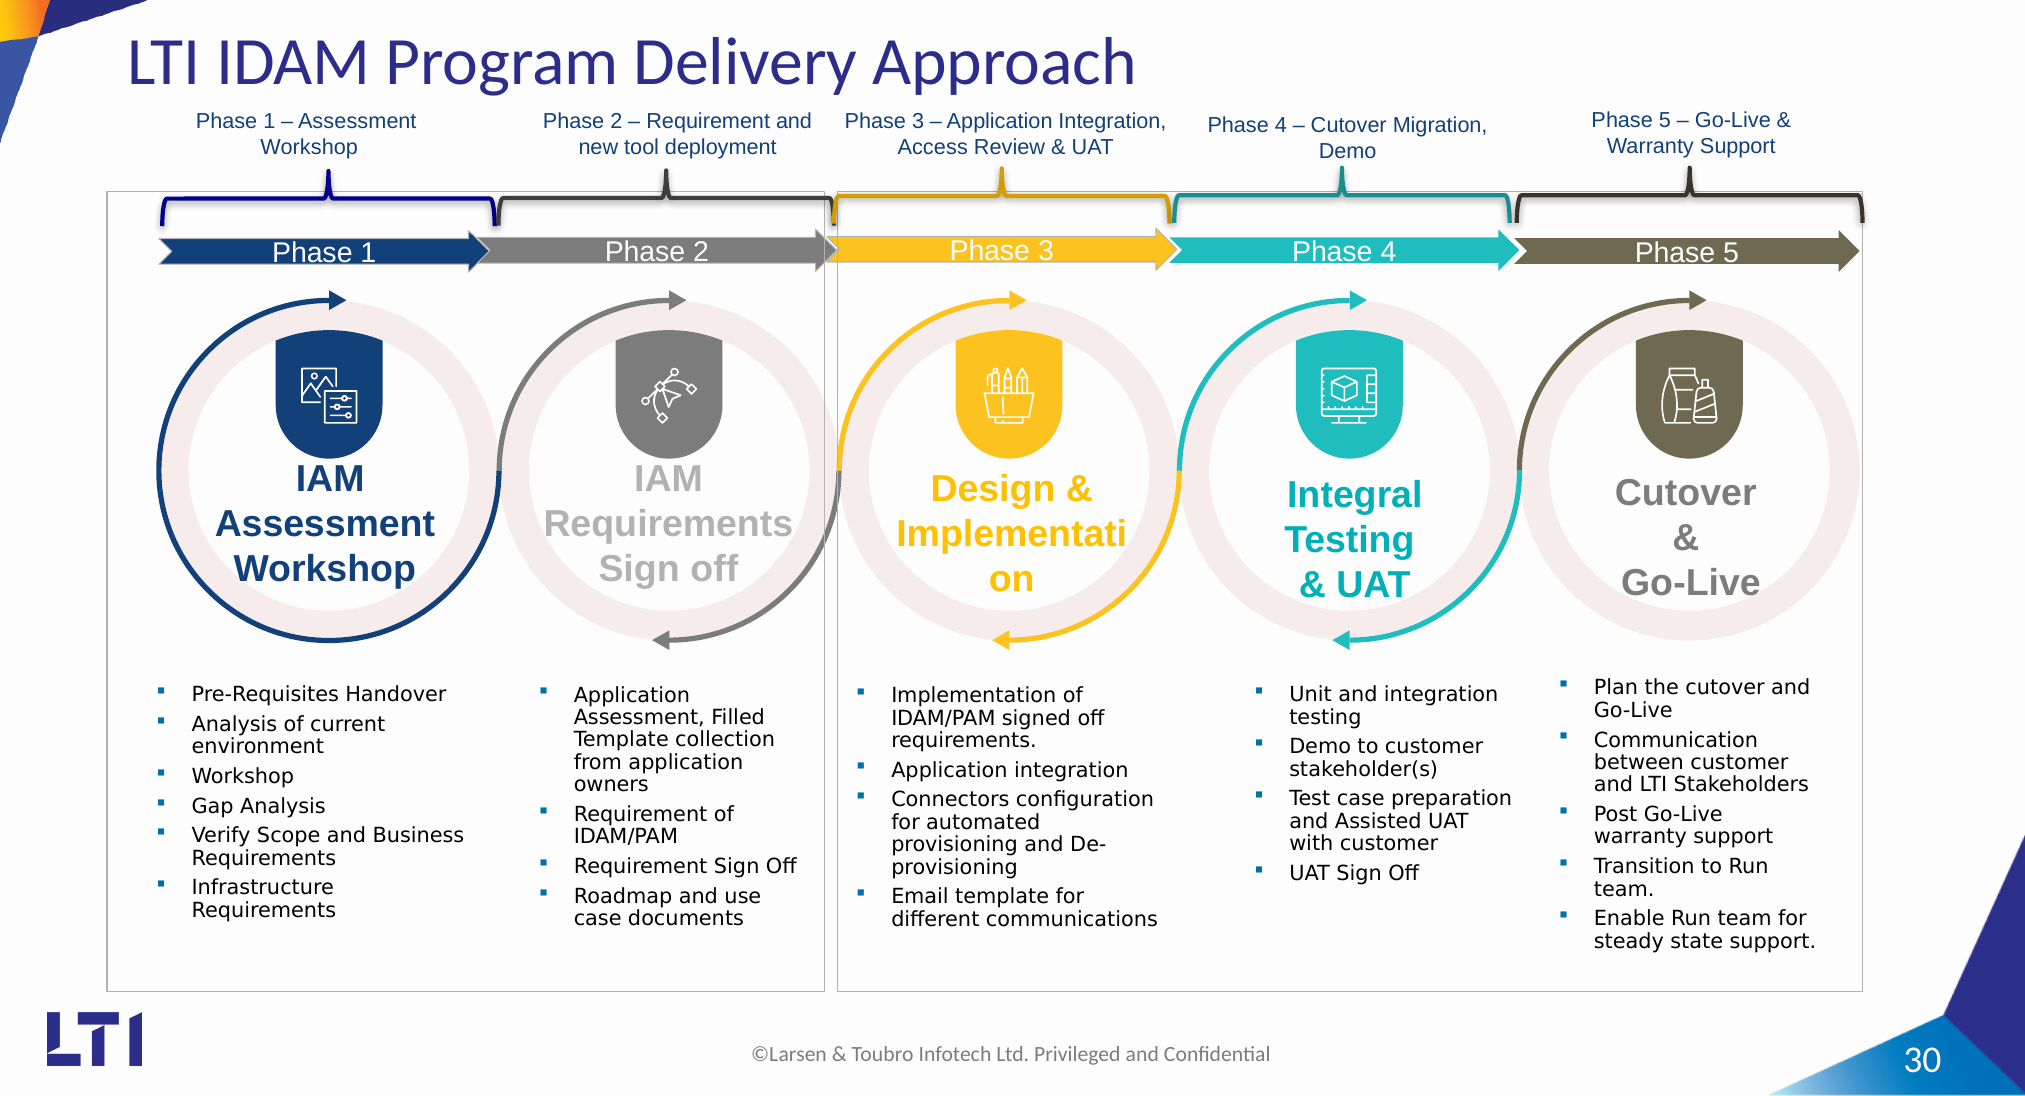

# LTI IDAM Program Delivery Approach

Phase 5 – Go-Live & Warranty Support
Phase 3 – Application Integration, Access Review & UAT
Phase 1 – Assessment
Workshop
Phase 2 – Requirement and new tool deployment
Phase 4 – Cutover Migration, Demo

Phase 3
Phase 4
Phase 2
Phase 5
Phase 1

 IAM Assessment Workshop
IAM Requirements Sign off
Cutover
&
Go-Live
Integral Testing
& UAT

Design & Implementation

Plan the cutover and Go-Live
Communication between customer and LTI Stakeholders
Post Go-Live warranty support
Transition to Run team.
Enable Run team for steady state support.
Pre-Requisites Handover
Analysis of current environment
Workshop
Gap Analysis
Verify Scope and Business Requirements
Infrastructure Requirements
Unit and integration testing
Demo to customer stakeholder(s)
Test case preparation and Assisted UAT with customer
UAT Sign Off
Application Assessment, Filled Template collection from application owners
Requirement of IDAM/PAM
Requirement Sign Off
Roadmap and use case documents
Implementation of IDAM/PAM signed off requirements.
Application integration
Connectors configuration for automated provisioning and De-provisioning
Email template for different communications